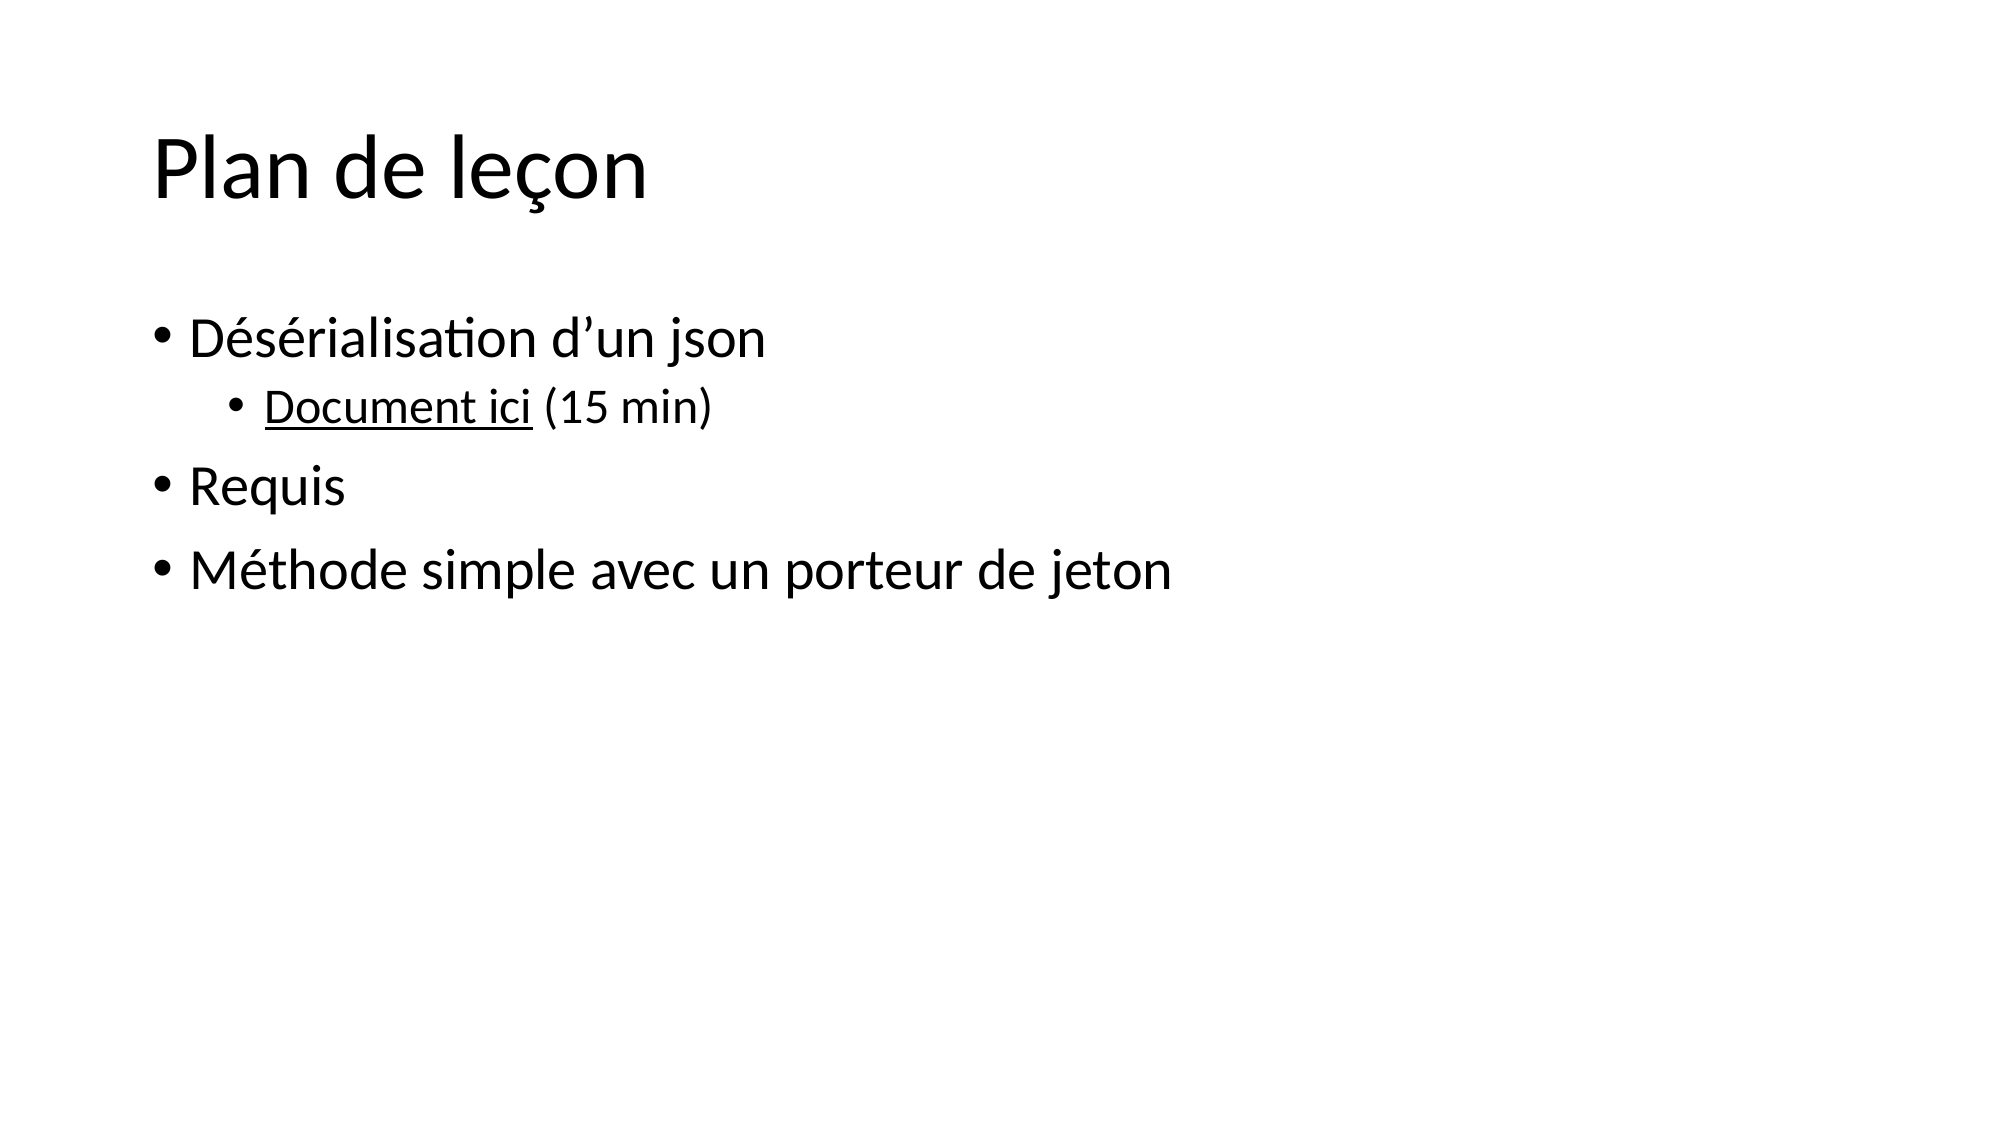

# Plan de leçon
Désérialisation d’un json
Document ici (15 min)
Requis
Méthode simple avec un porteur de jeton